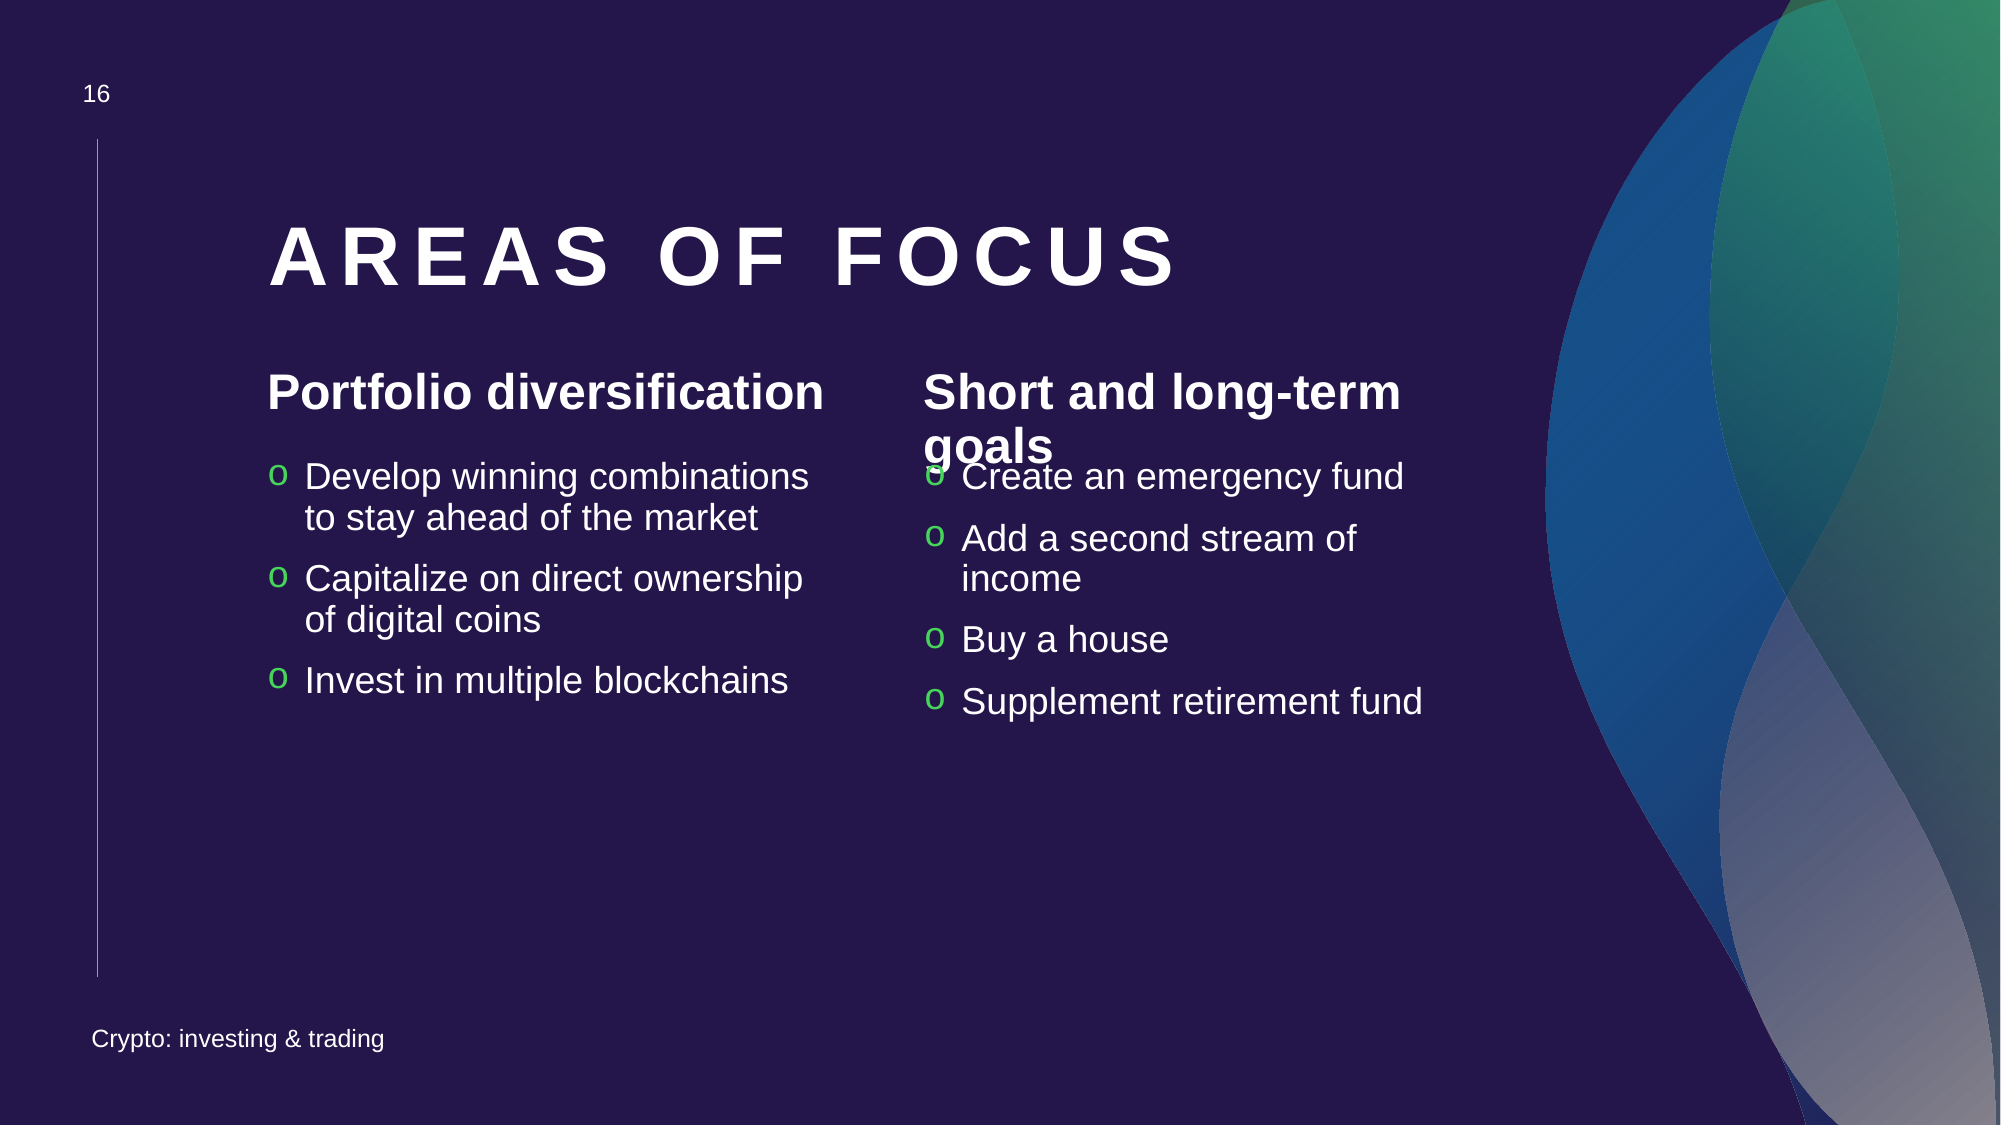

16
# AREAS OF FOCUS
Portfolio diversification
Short and long-term goals
Develop winning combinations to stay ahead of the market
Capitalize on direct ownership of digital coins
Invest in multiple blockchains​

Create an emergency fund
Add a second stream of income
Buy a house
Supplement retirement fund
Crypto: investing & trading